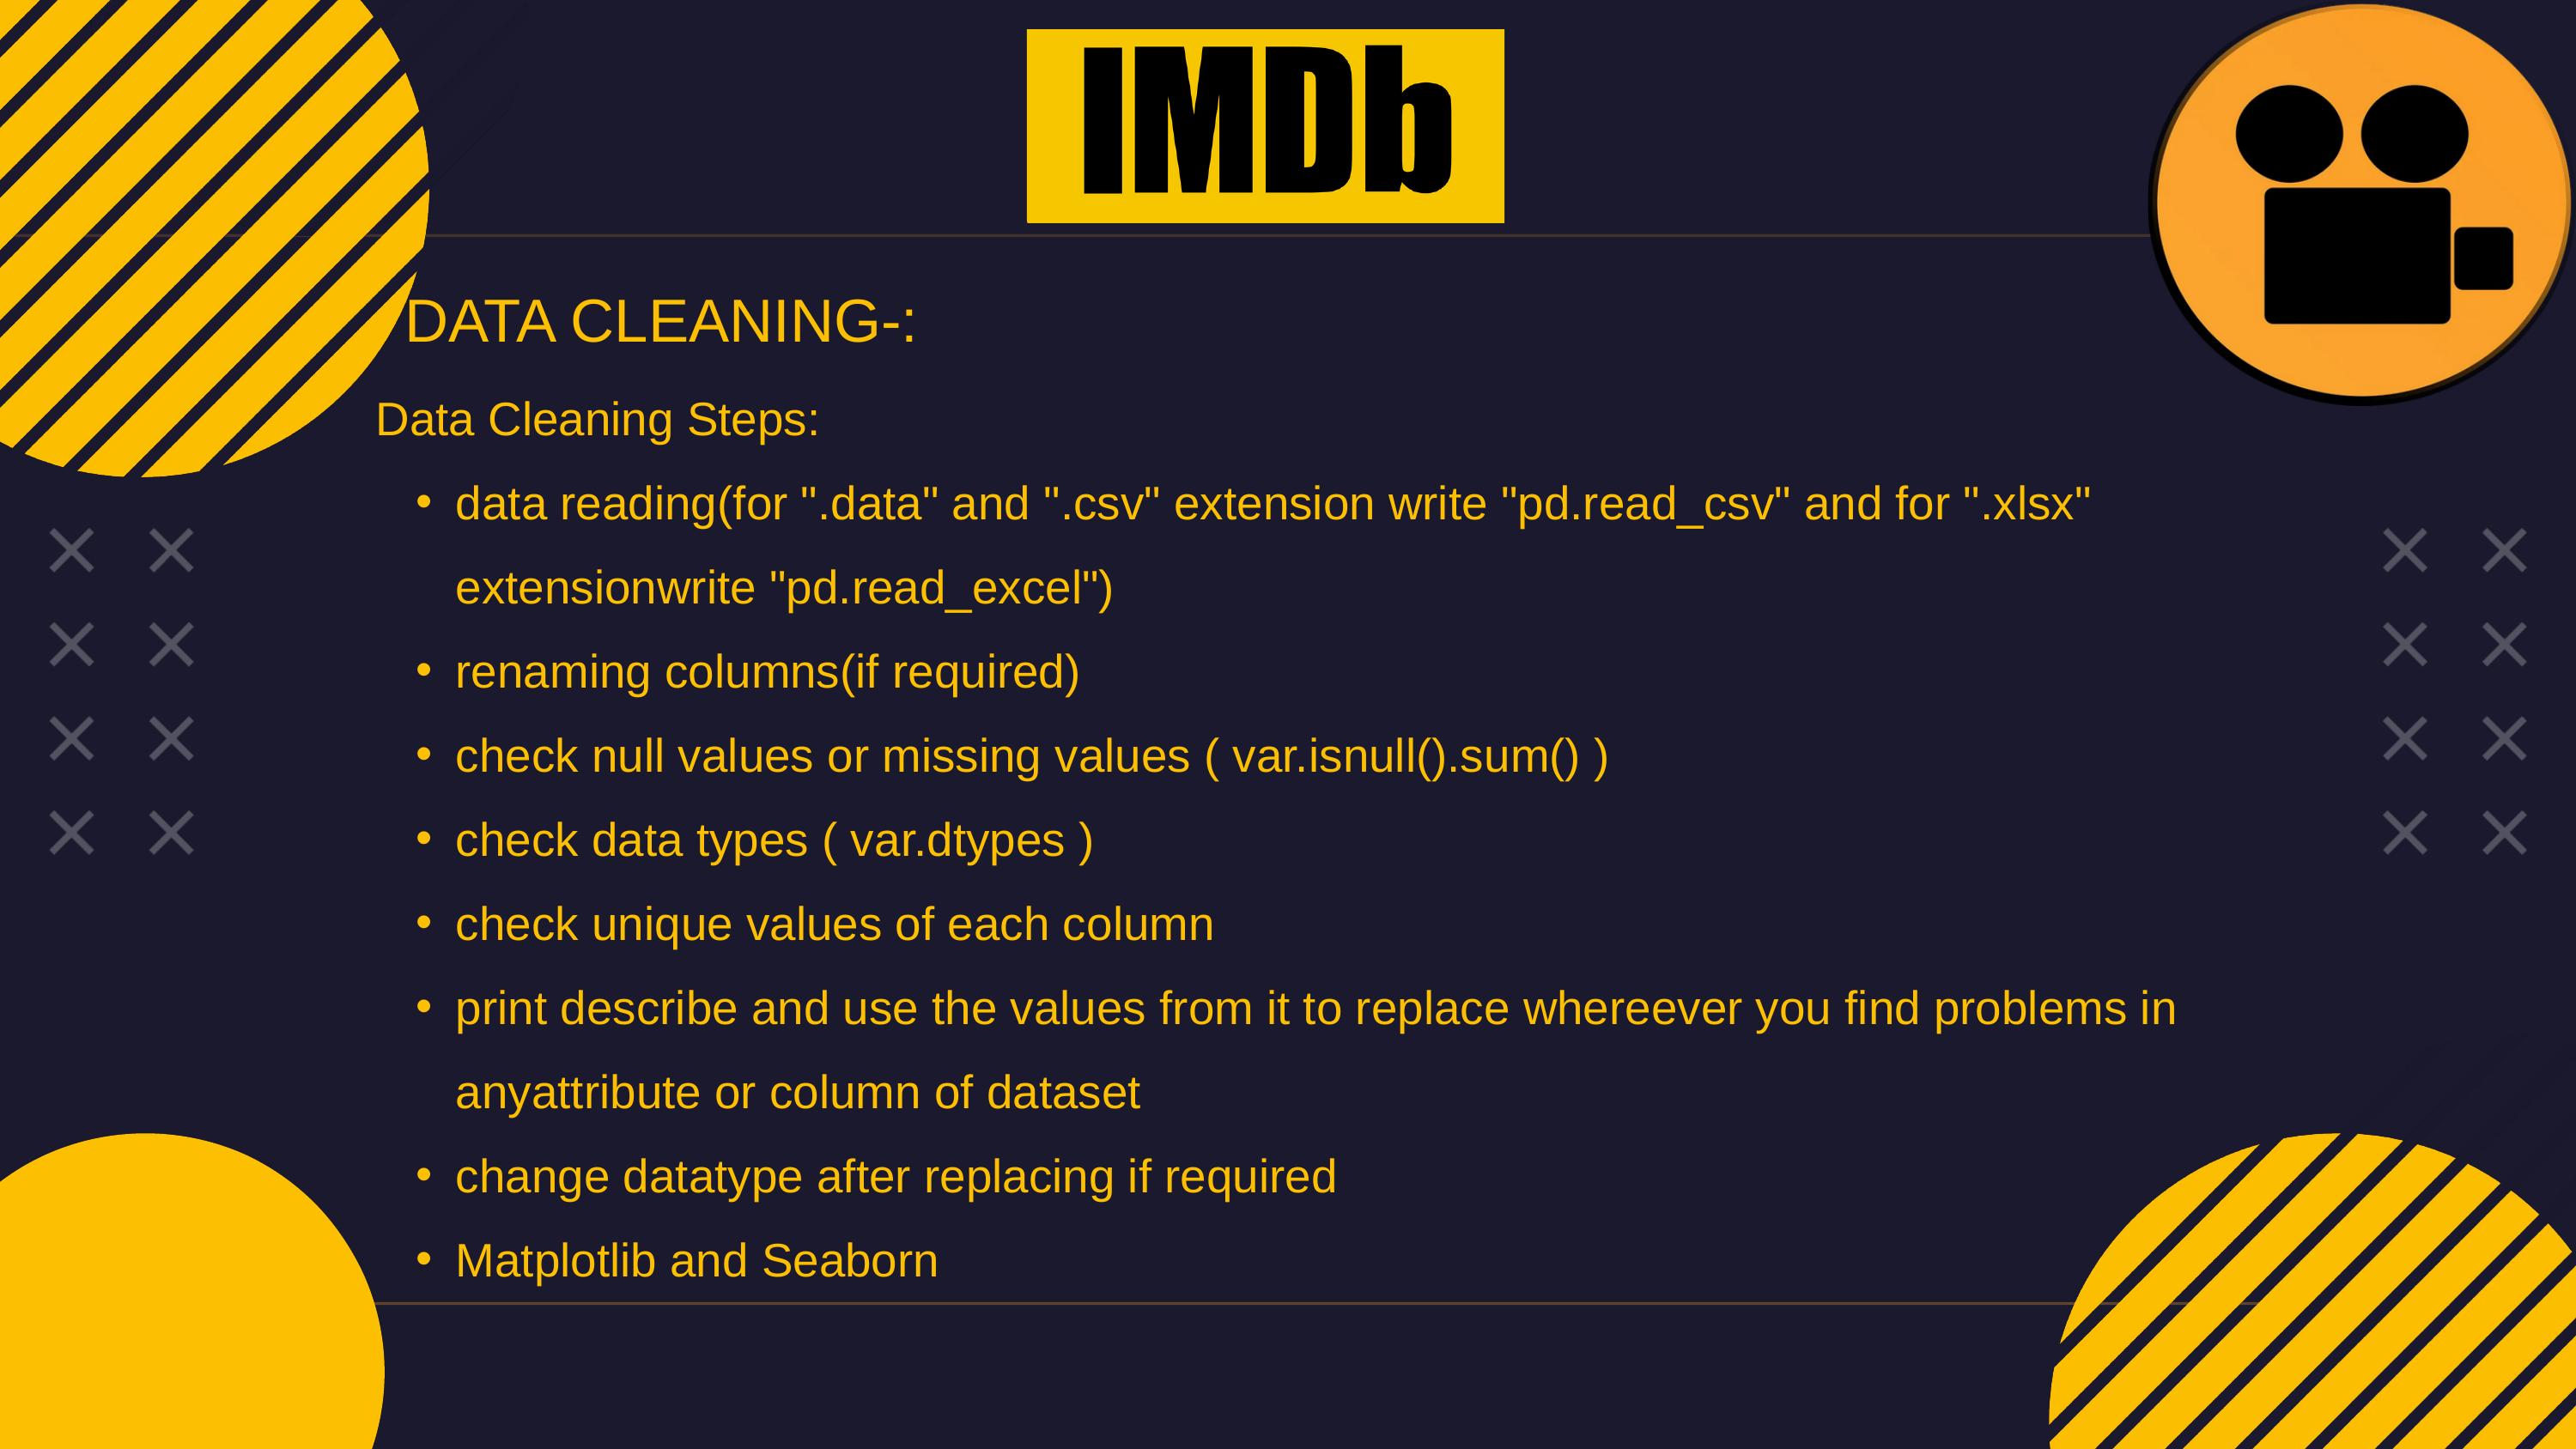

DATA CLEANING-:
Data Cleaning Steps:
data reading(for ".data" and ".csv" extension write "pd.read_csv" and for ".xlsx" extensionwrite "pd.read_excel")
renaming columns(if required)
check null values or missing values ( var.isnull().sum() )
check data types ( var.dtypes )
check unique values of each column
print describe and use the values from it to replace whereever you find problems in anyattribute or column of dataset
change datatype after replacing if required
Matplotlib and Seaborn